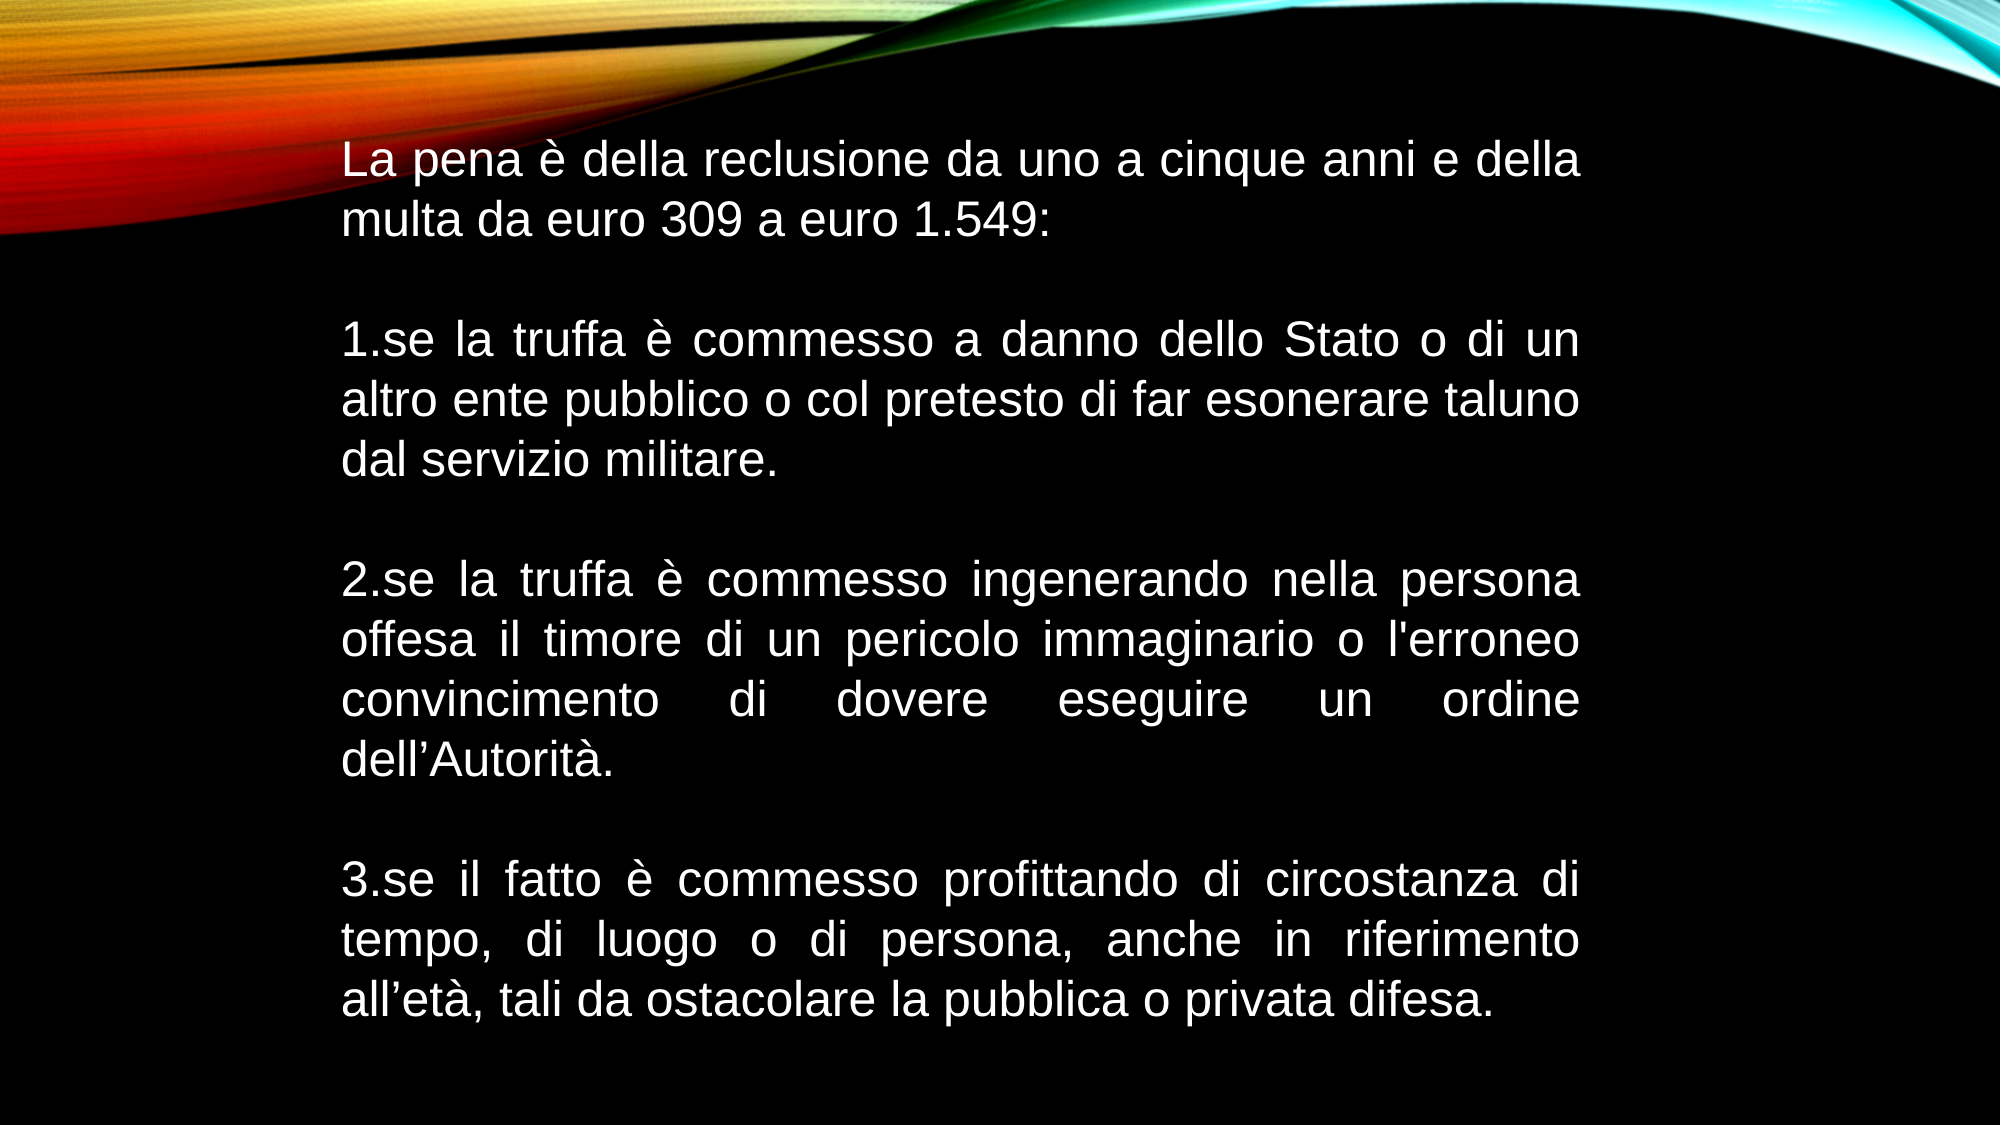

La pena è della reclusione da uno a cinque anni e della multa da euro 309 a euro 1.549:

se la truffa è commesso a danno dello Stato o di un altro ente pubblico o col pretesto di far esonerare taluno dal servizio militare.

se la truffa è commesso ingenerando nella persona offesa il timore di un pericolo immaginario o l'erroneo convincimento di dovere eseguire un ordine dell’Autorità.

se il fatto è commesso profittando di circostanza di tempo, di luogo o di persona, anche in riferimento all’età, tali da ostacolare la pubblica o privata difesa.